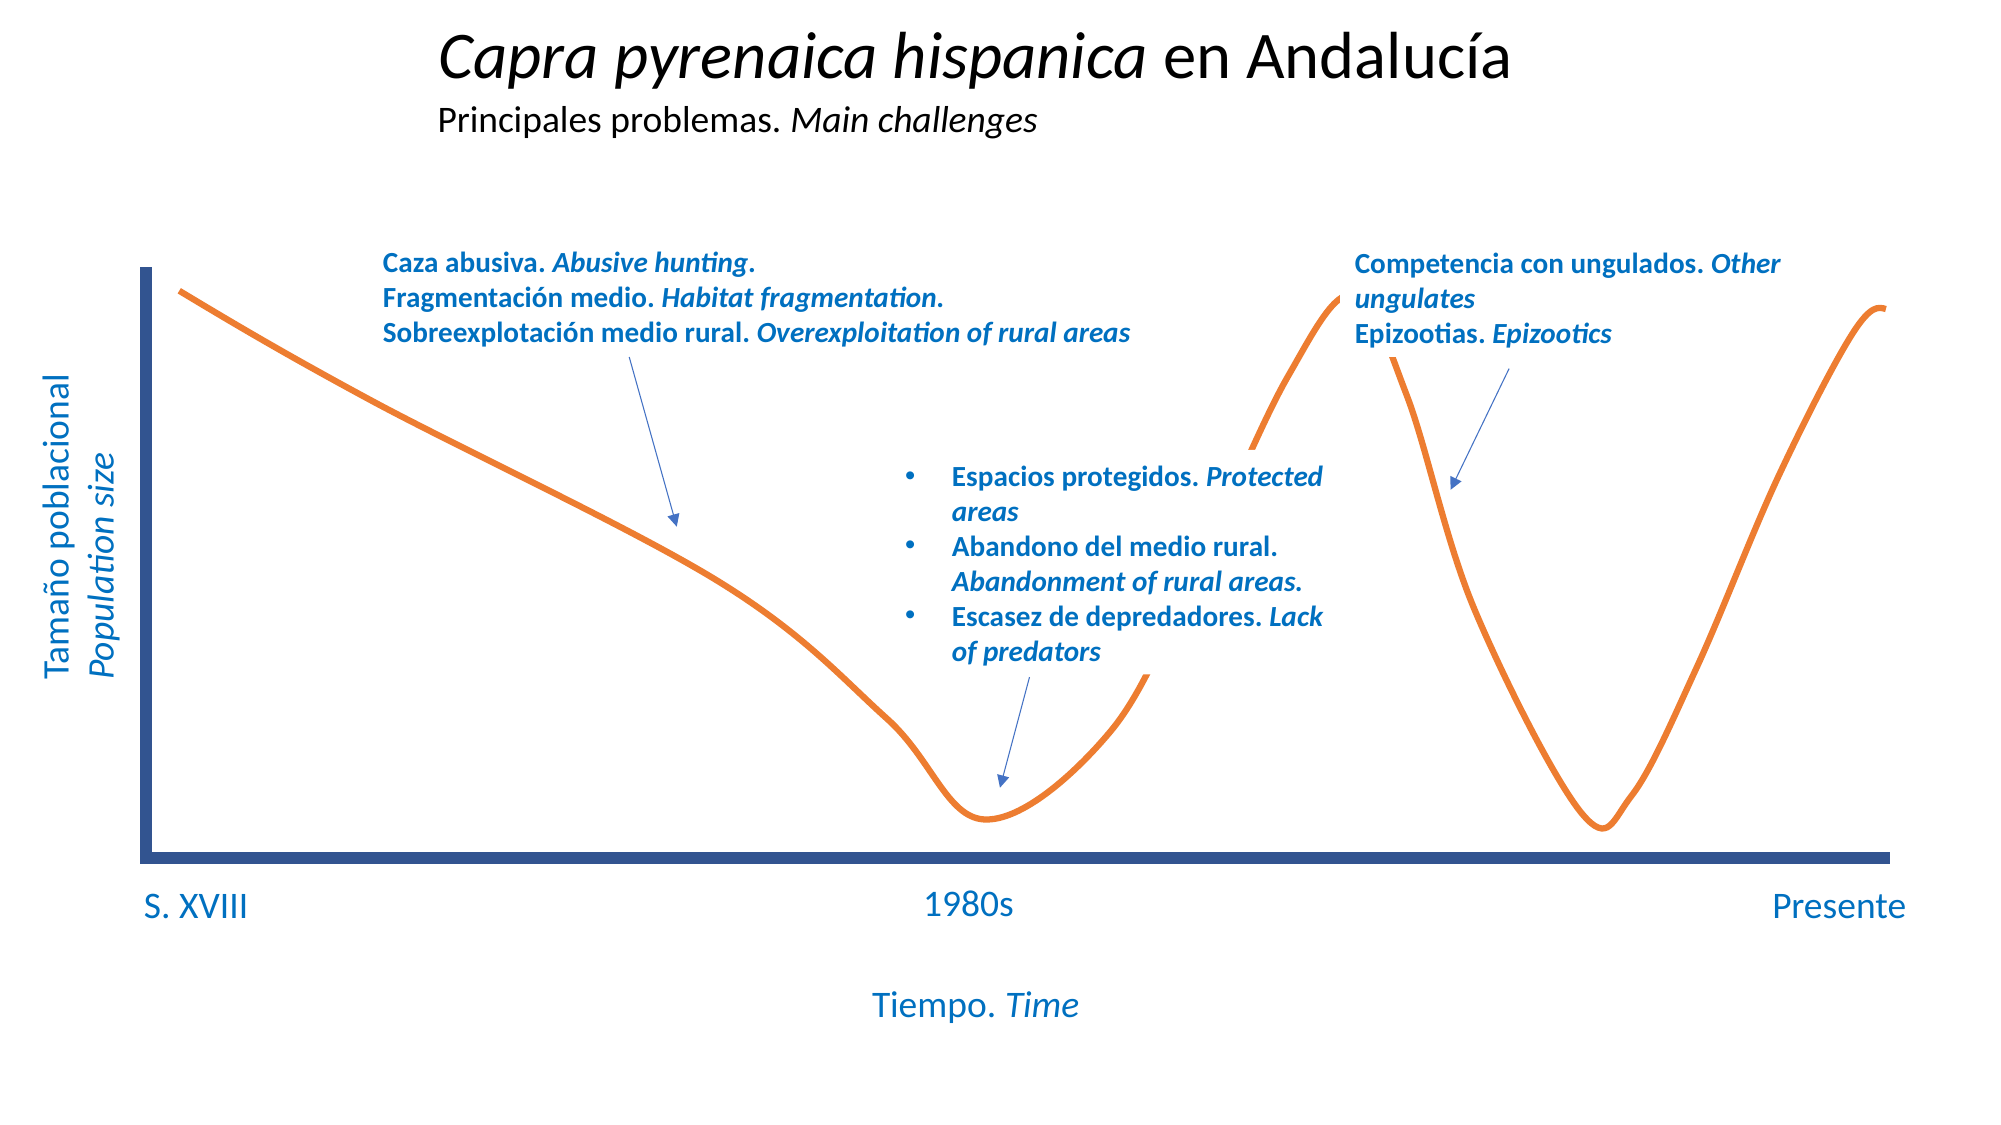

Capra pyrenaica hispanica en Andalucía
Principales problemas. Main challenges
Caza abusiva. Abusive hunting.
Fragmentación medio. Habitat fragmentation.
Sobreexplotación medio rural. Overexploitation of rural areas
Competencia con ungulados. Other ungulates
Epizootias. Epizootics

Tamaño poblacional
Population size
1980s
S. XVIII
Presente
Tiempo. Time

Espacios protegidos. Protected areas
Abandono del medio rural. Abandonment of rural areas.
Escasez de depredadores. Lack of predators